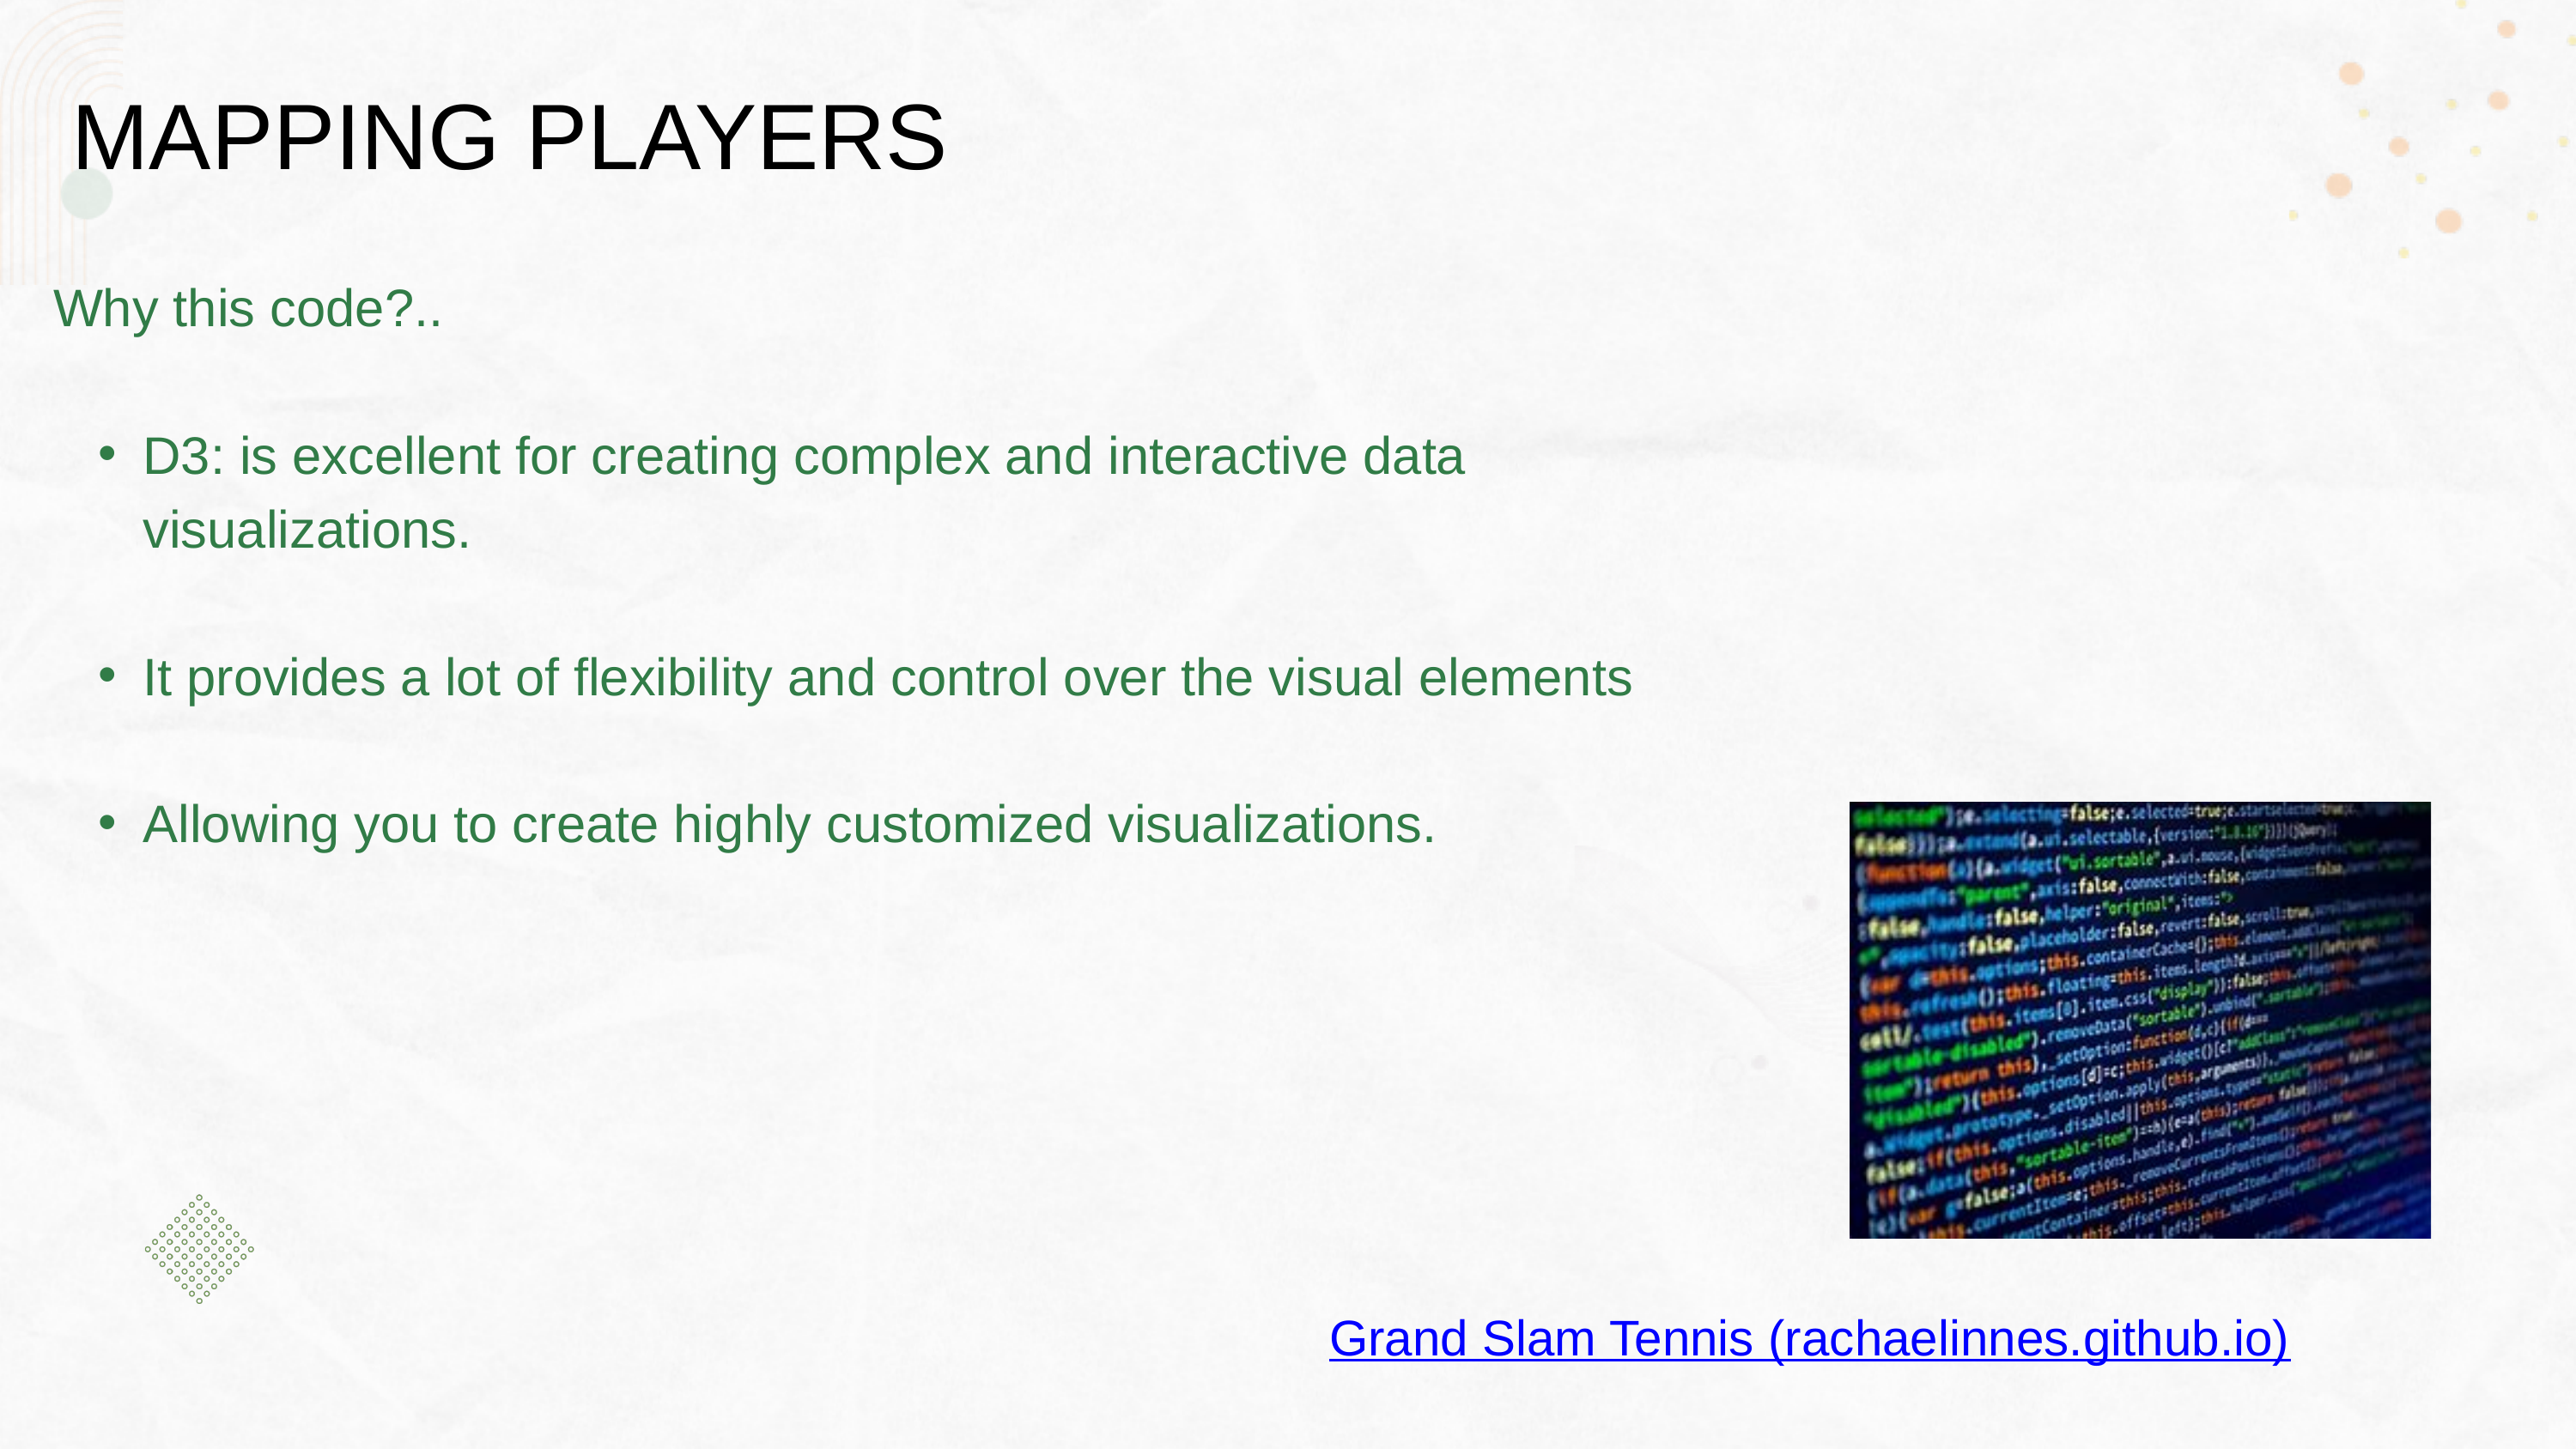

MAPPING PLAYERS
Why this code?..

D3: is excellent for creating complex and interactive data visualizations.

It provides a lot of flexibility and control over the visual elements

Allowing you to create highly customized visualizations.

Grand Slam Tennis (rachaelinnes.github.io)